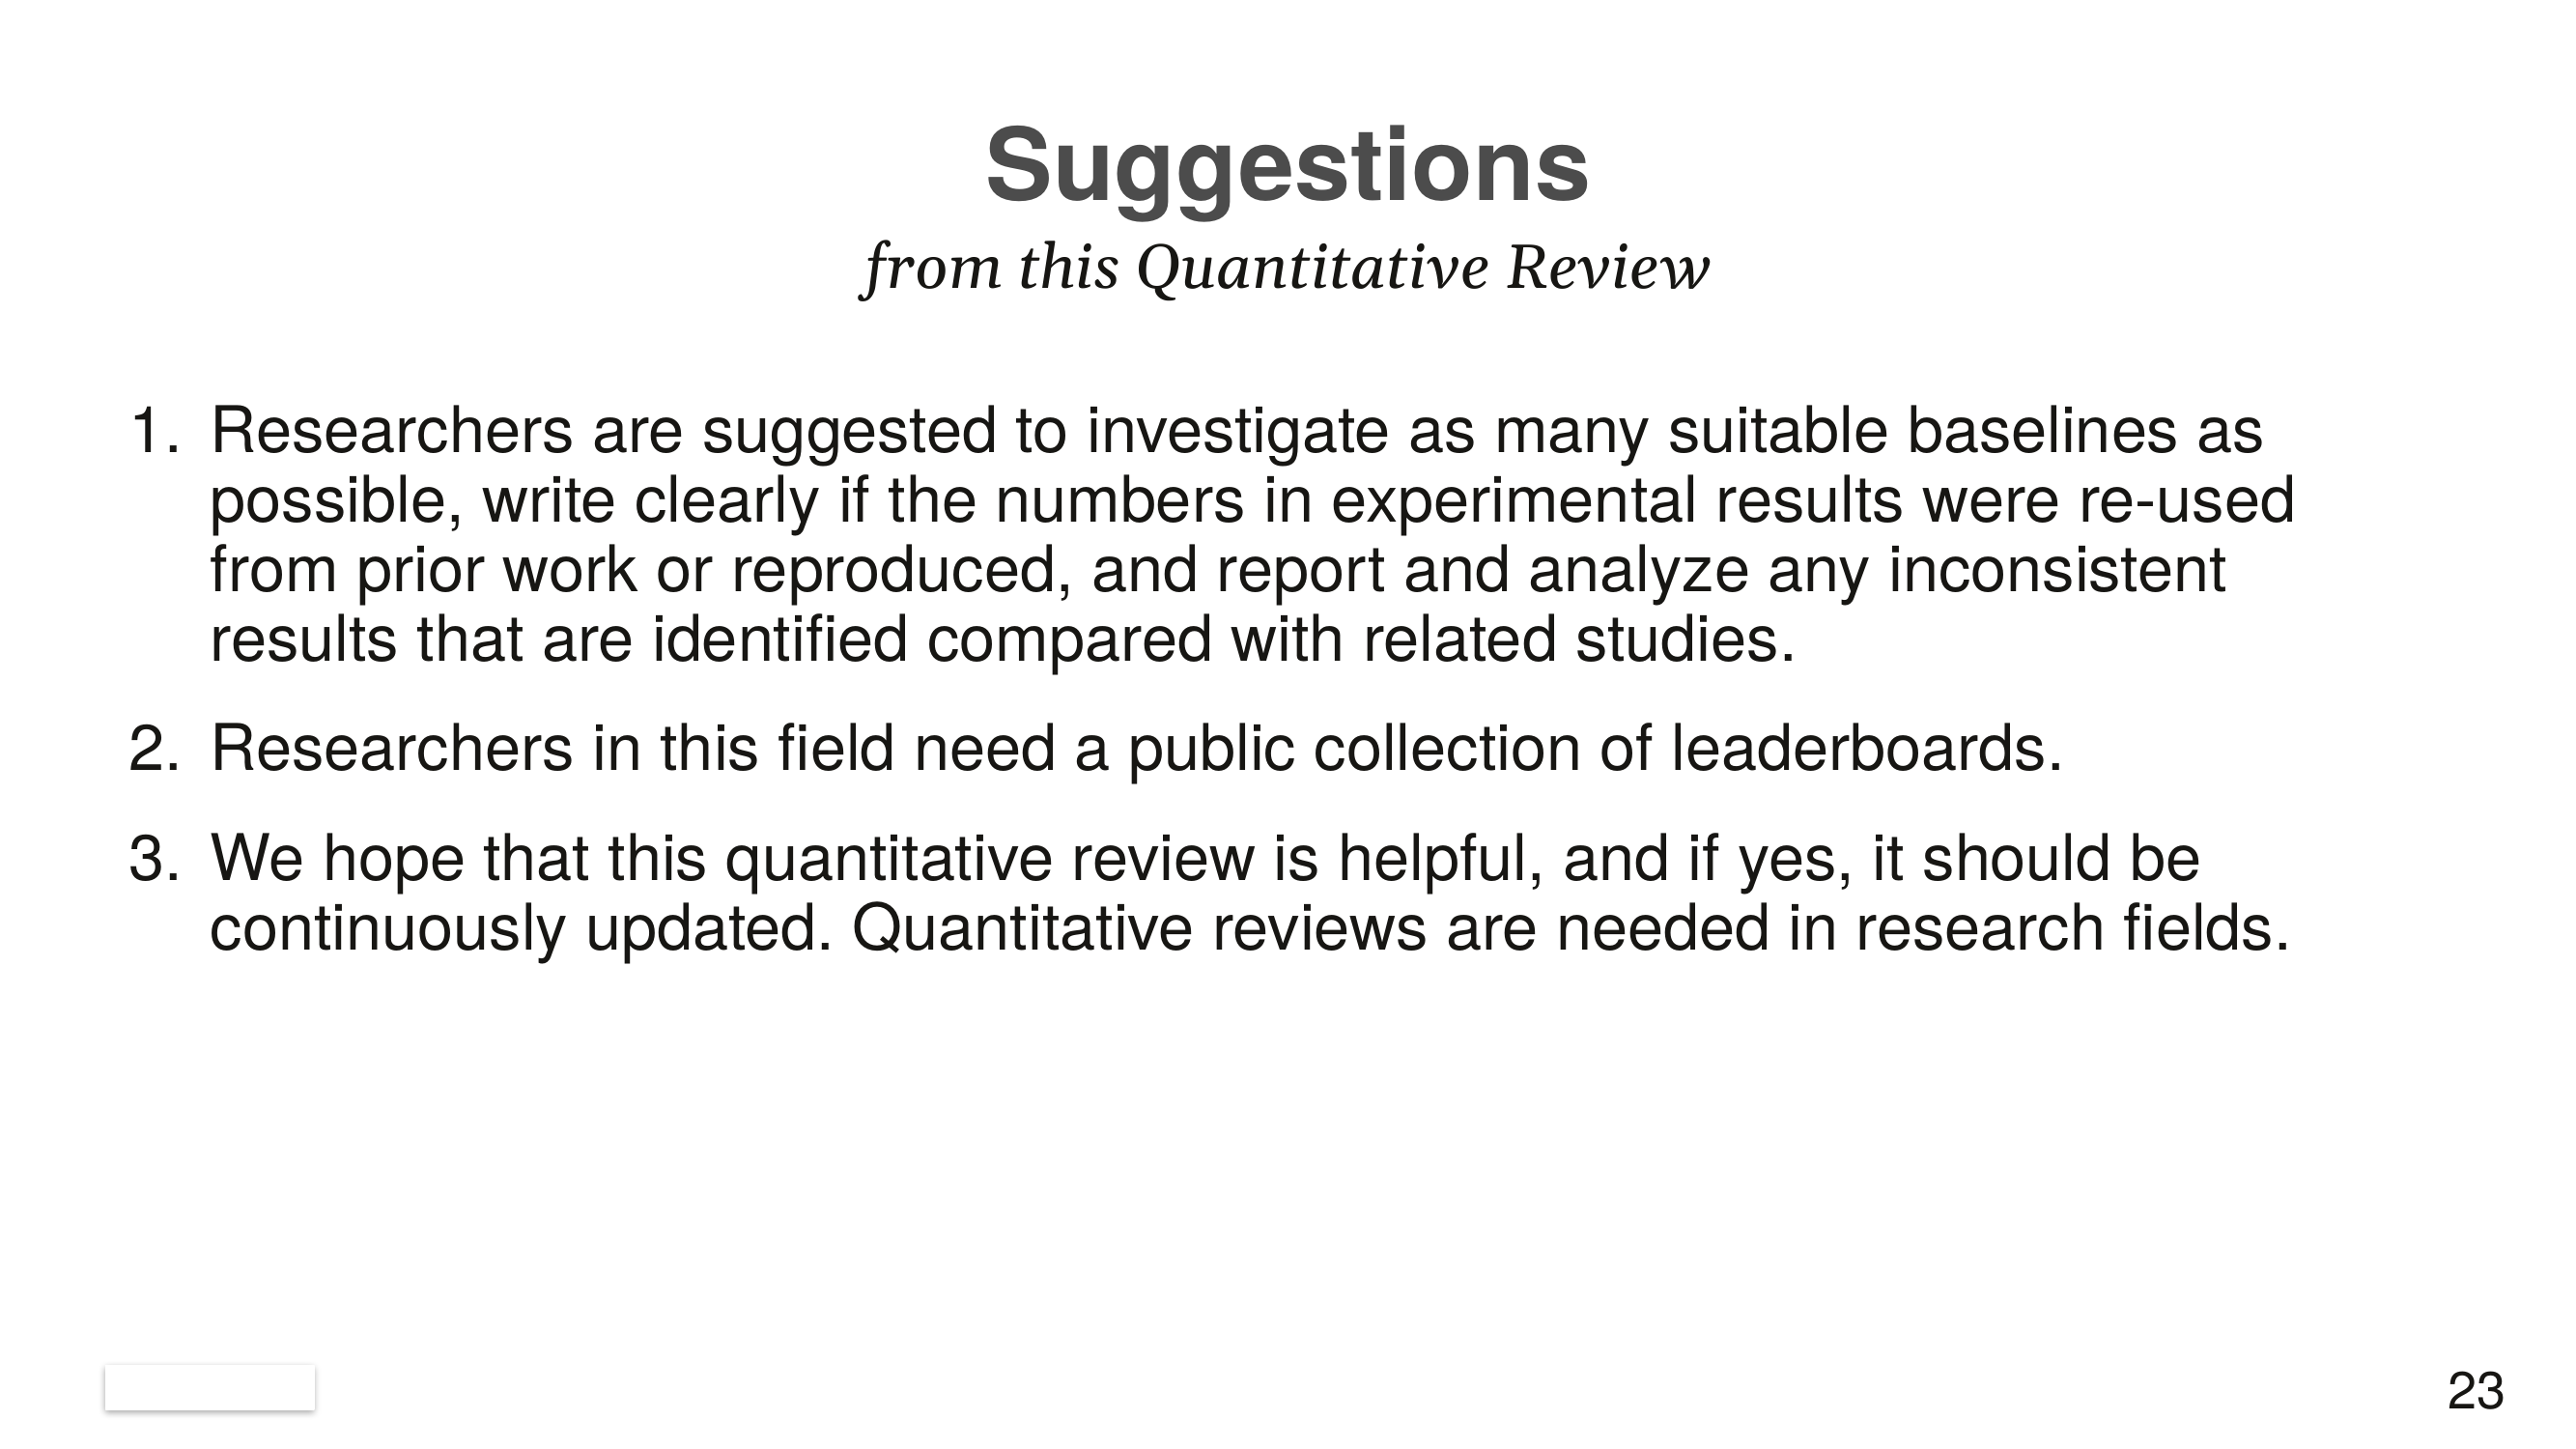

# Suggestions
from this Quantitative Review
Researchers are suggested to investigate as many suitable baselines as possible, write clearly if the numbers in experimental results were re-used from prior work or reproduced, and report and analyze any inconsistent results that are identified compared with related studies.
Researchers in this field need a public collection of leaderboards.
We hope that this quantitative review is helpful, and if yes, it should be continuously updated. Quantitative reviews are needed in research fields.
23